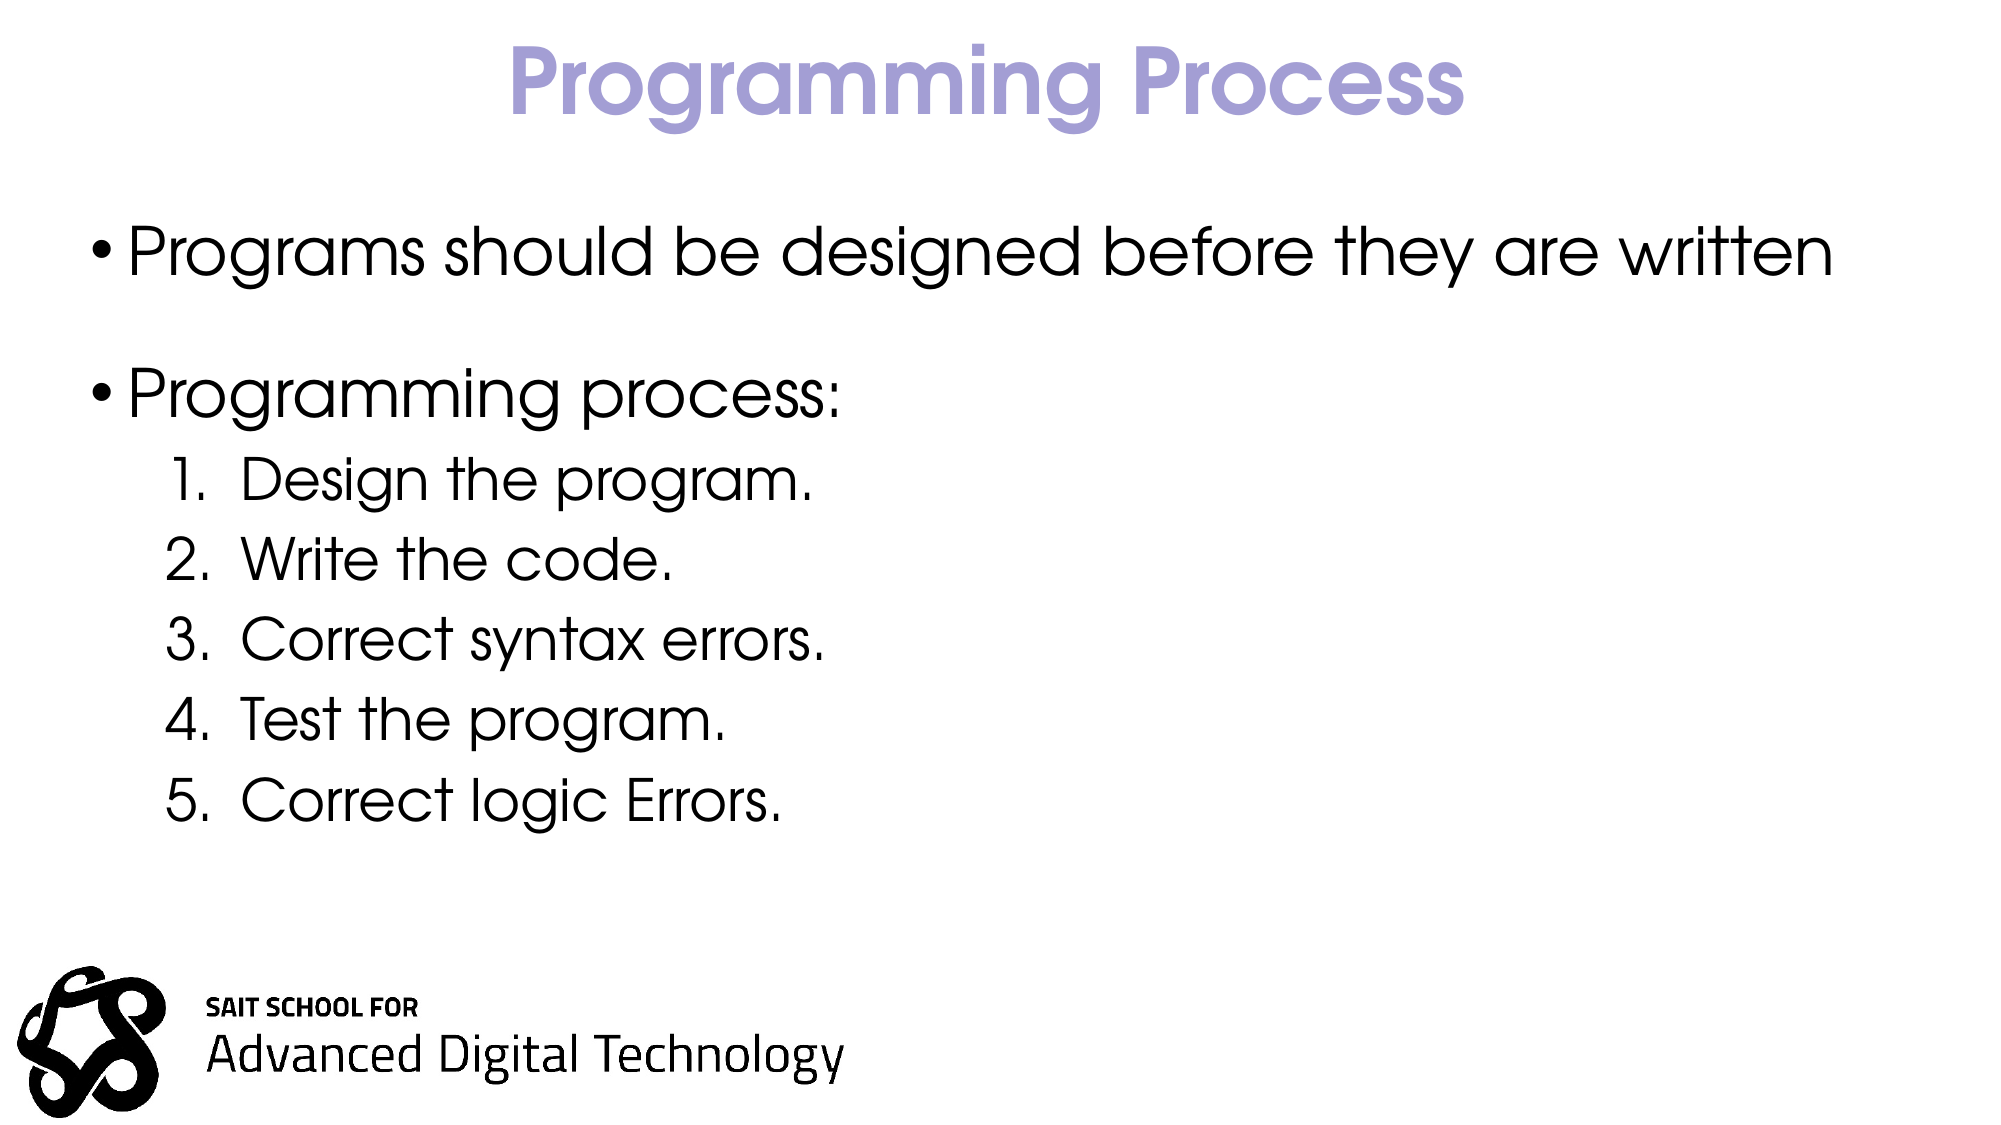

# Programming Process
Programs should be designed before they are written
Programming process:
Design the program.
Write the code.
Correct syntax errors.
Test the program.
Correct logic Errors.